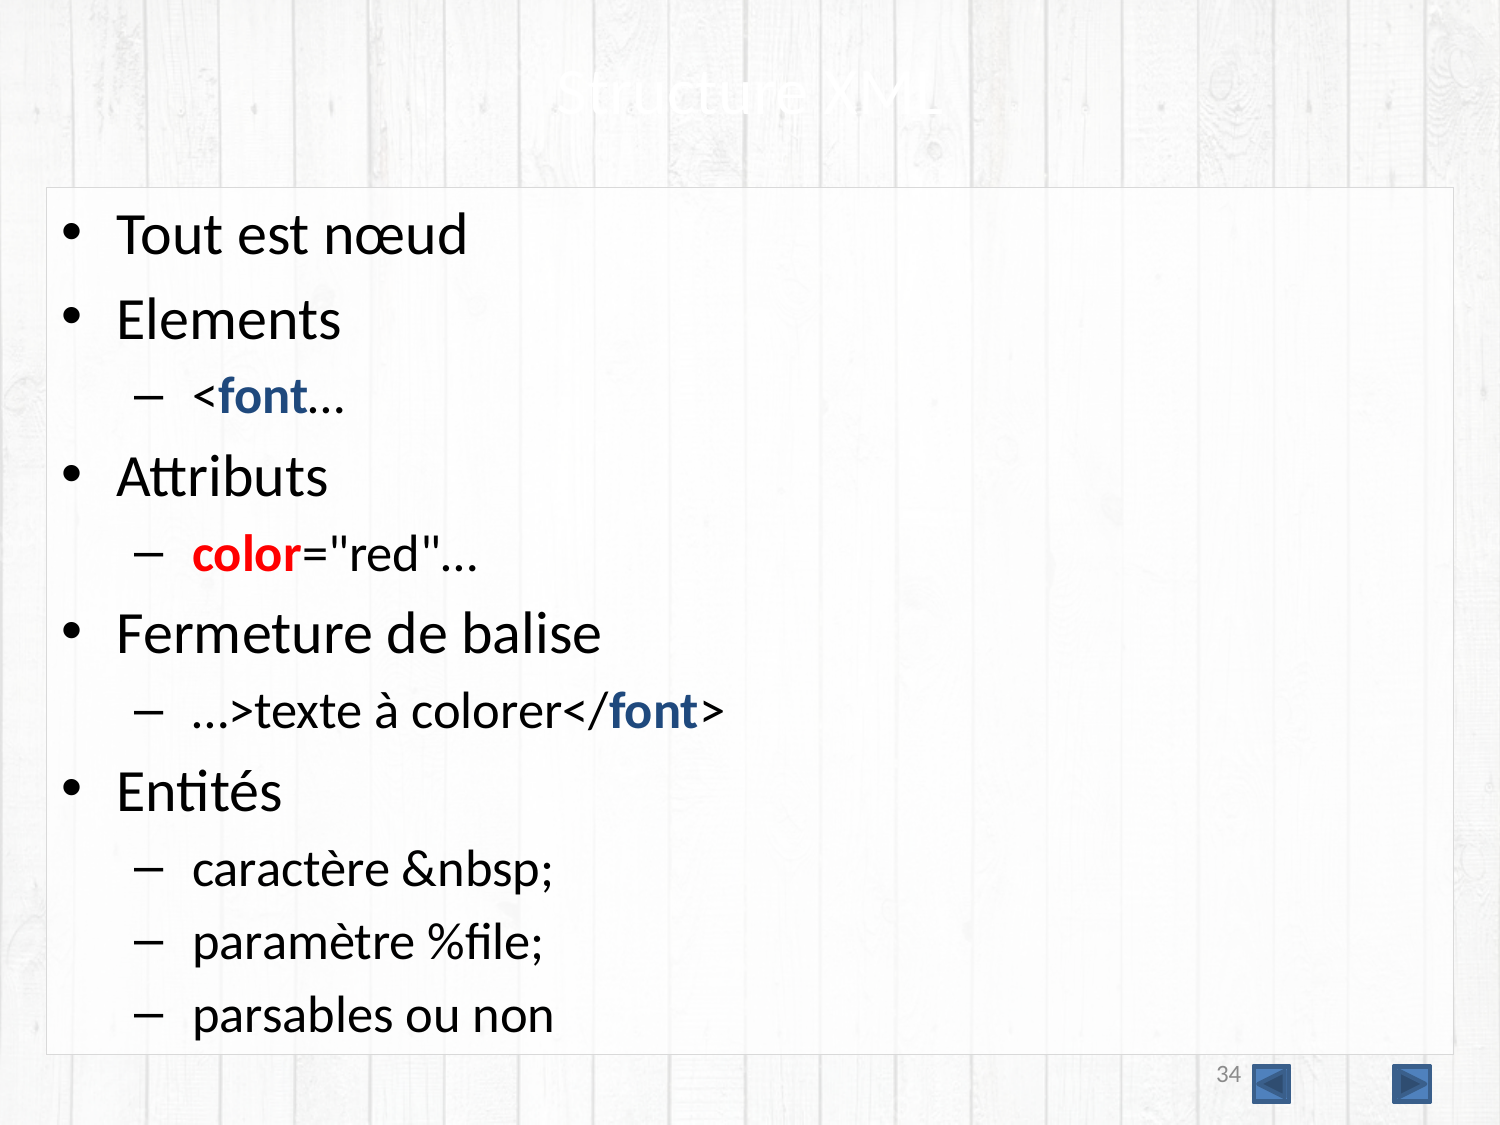

# Structure XML
Tout est nœud
Elements
 <font…
Attributs
 color="red"…
Fermeture de balise
 …>texte à colorer</font>
Entités
 caractère &nbsp;
 paramètre %file;
 parsables ou non
34